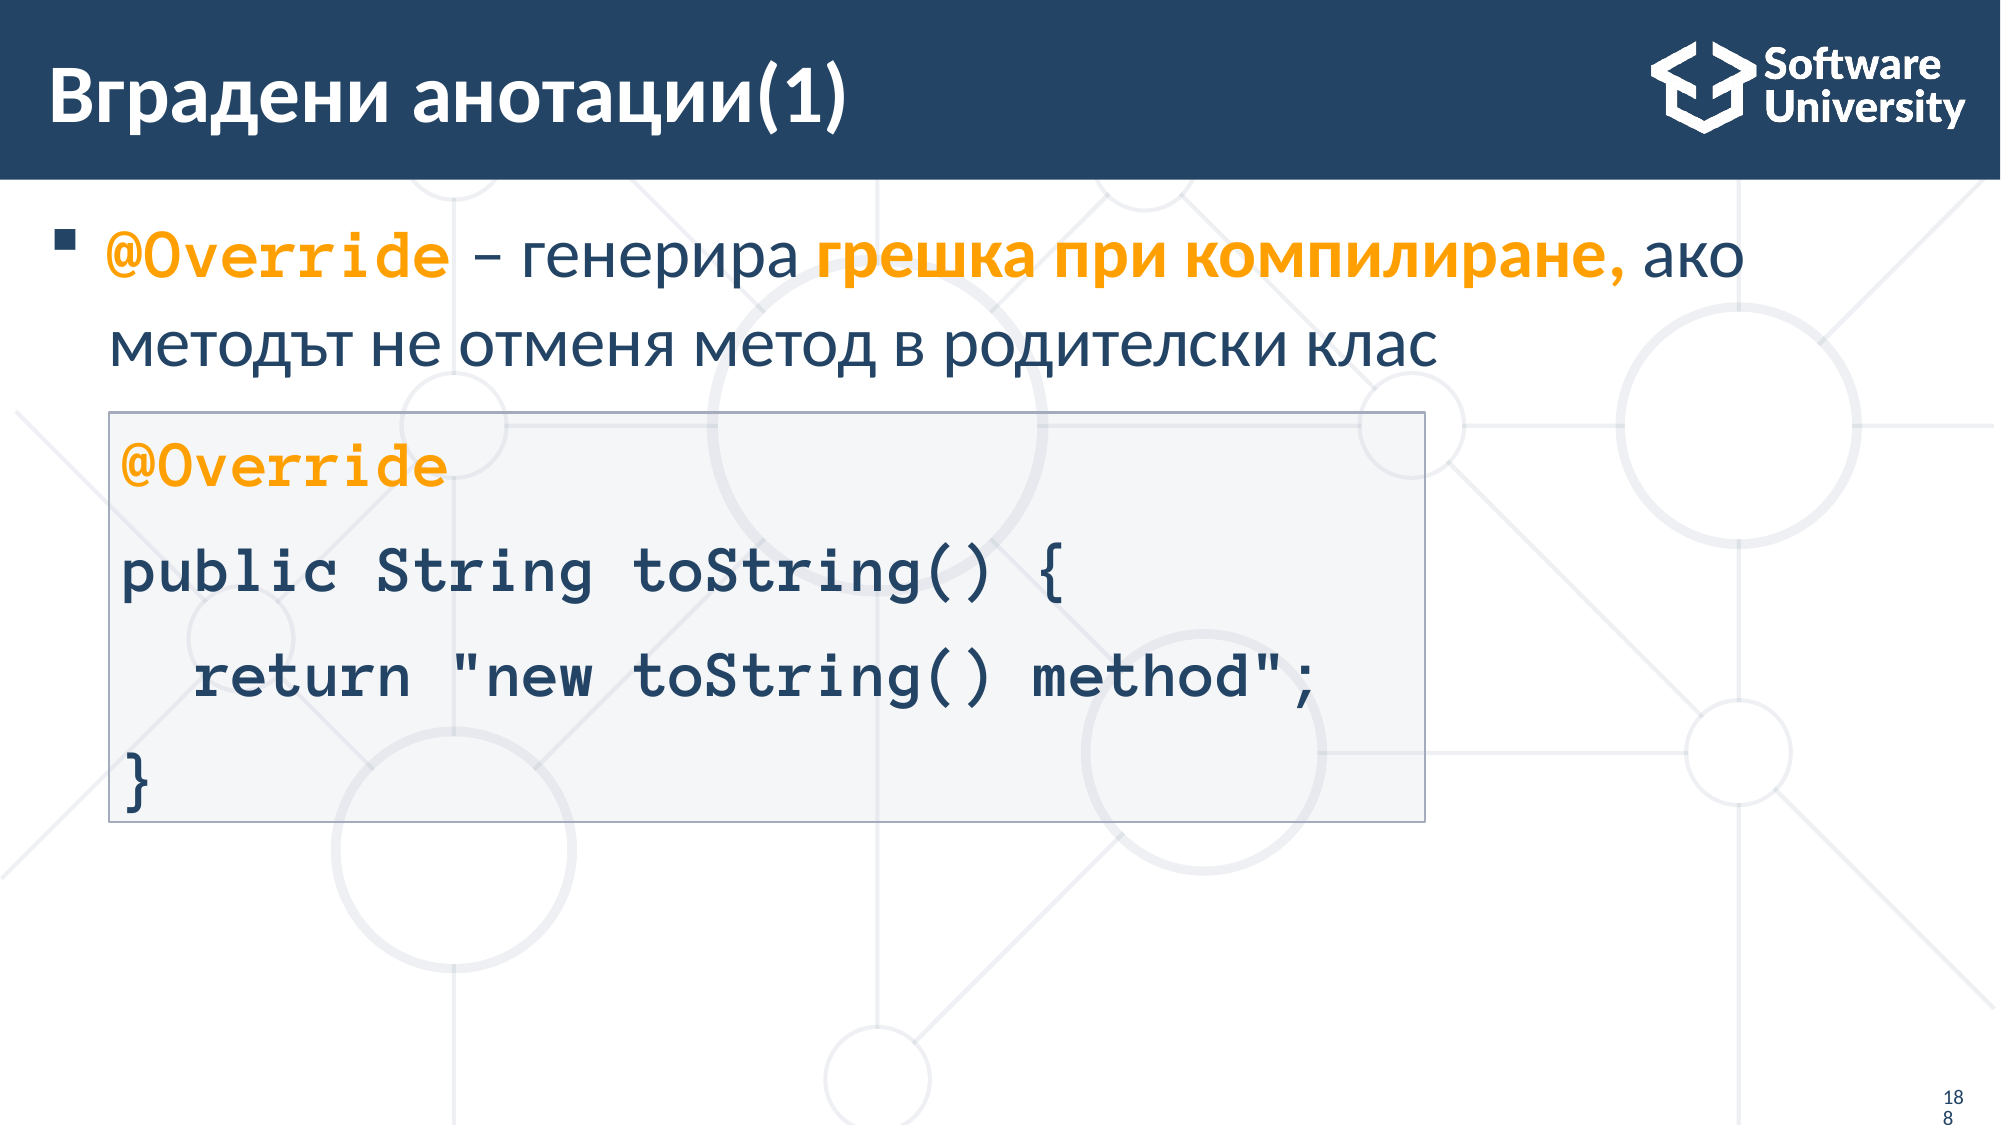

# Вградени анотации(1)
@Override – генерира грешка при компилиране, ако методът не отменя метод в родителски клас
@Override
public String toString() {
  return "new toString() method";
}
188